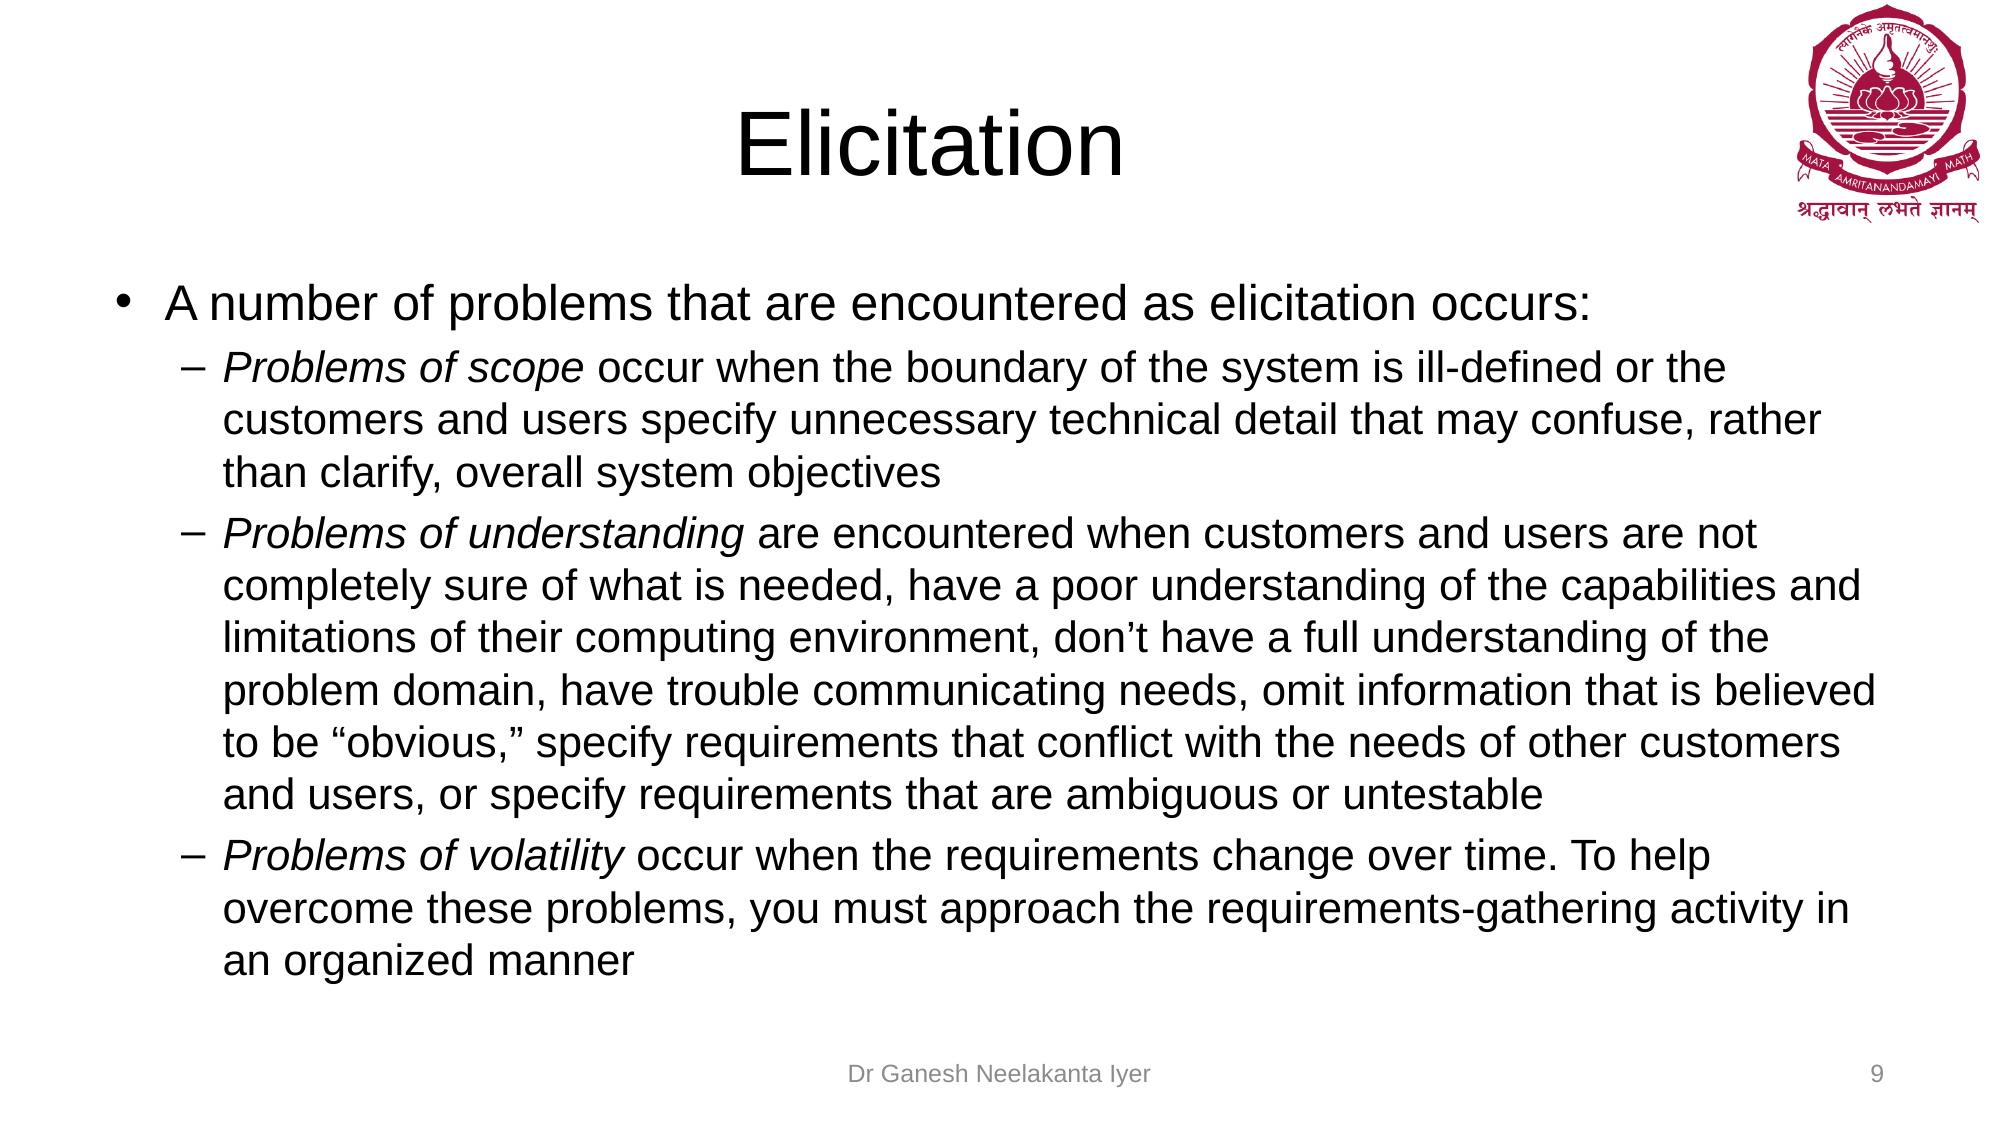

# Elicitation
A number of problems that are encountered as elicitation occurs:
Problems of scope occur when the boundary of the system is ill-defined or the customers and users specify unnecessary technical detail that may confuse, rather than clarify, overall system objectives
Problems of understanding are encountered when customers and users are not completely sure of what is needed, have a poor understanding of the capabilities and limitations of their computing environment, don’t have a full understanding of the problem domain, have trouble communicating needs, omit information that is believed to be “obvious,” specify requirements that conflict with the needs of other customers and users, or specify requirements that are ambiguous or untestable
Problems of volatility occur when the requirements change over time. To help overcome these problems, you must approach the requirements-gathering activity in an organized manner
Dr Ganesh Neelakanta Iyer
9